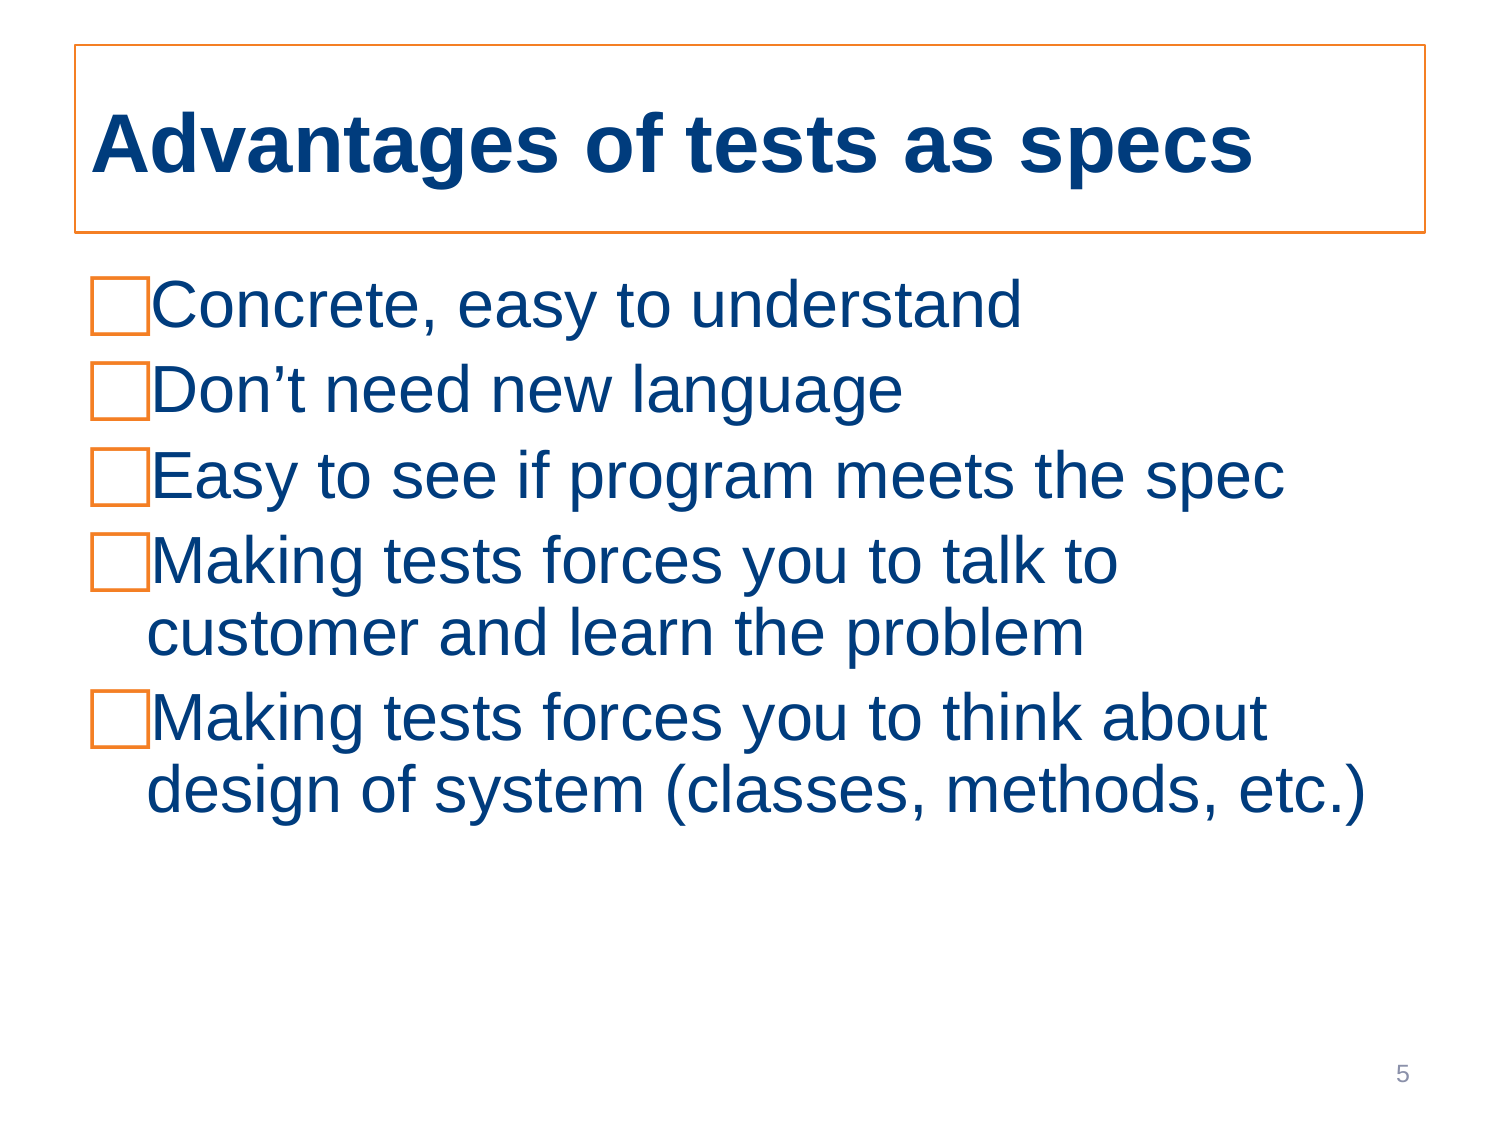

# Advantages of tests as specs
Concrete, easy to understand
Don’t need new language
Easy to see if program meets the spec
Making tests forces you to talk to customer and learn the problem
Making tests forces you to think about design of system (classes, methods, etc.)
5